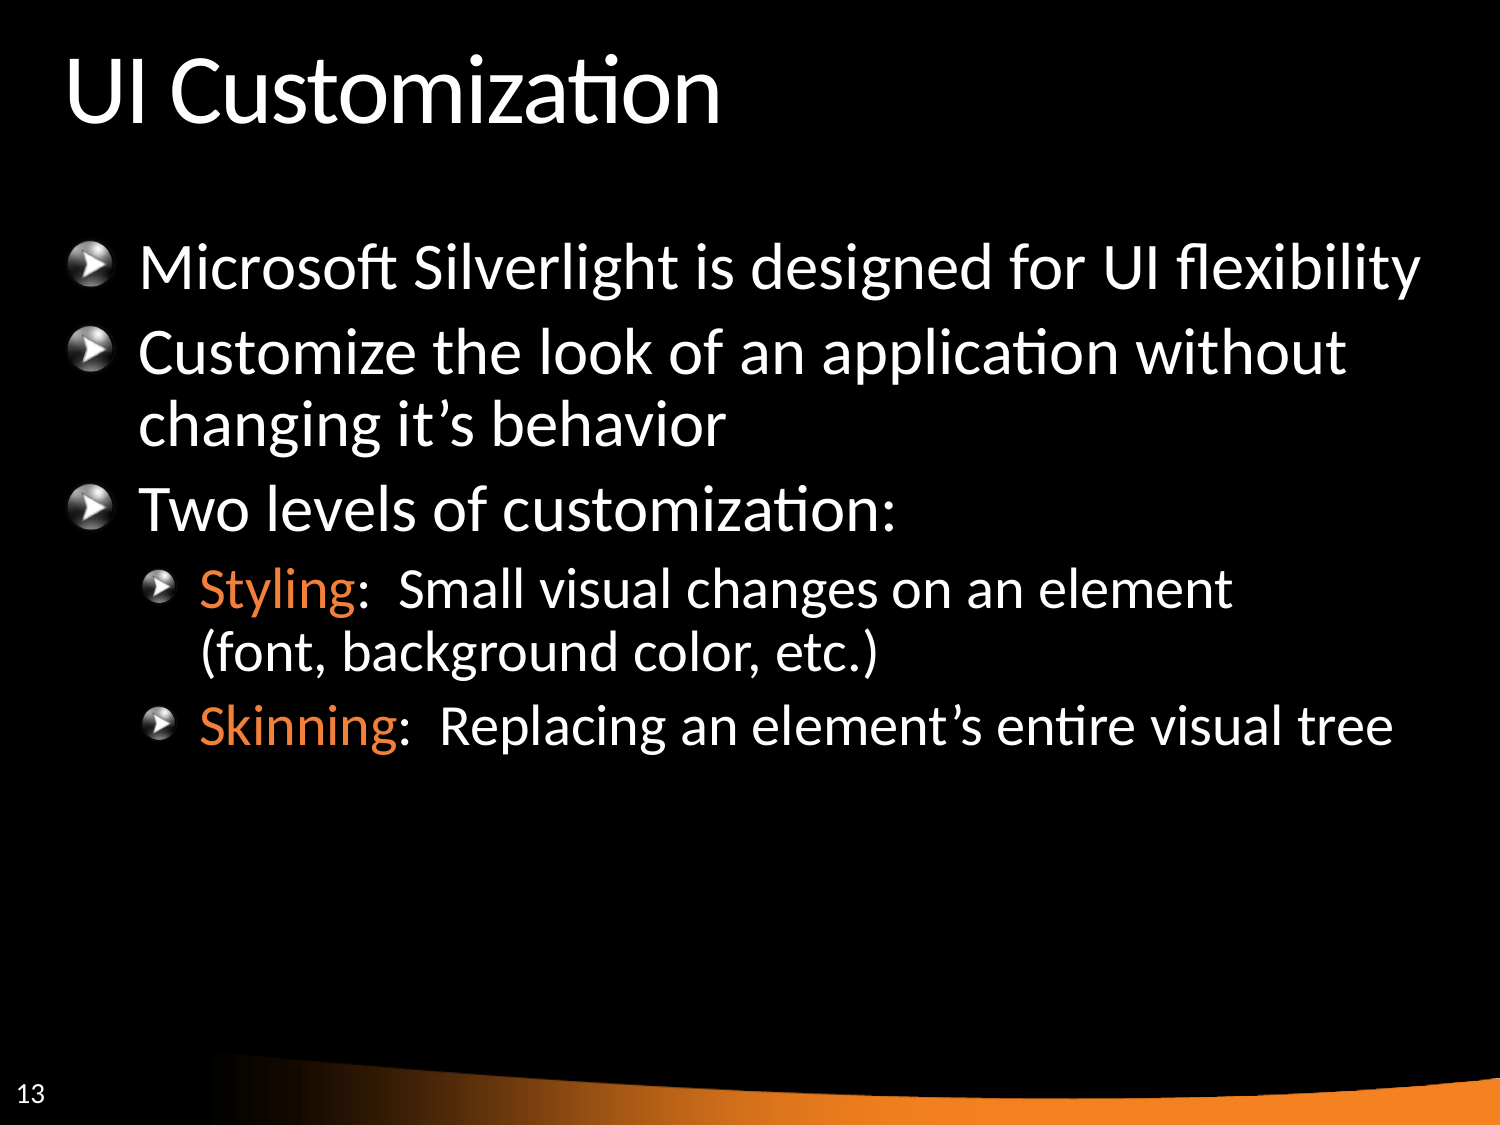

# UI Customization
Microsoft Silverlight is designed for UI flexibility
Customize the look of an application without changing it’s behavior
Two levels of customization:
Styling:  Small visual changes on an element
(font, background color, etc.)
Skinning:  Replacing an element’s entire visual tree